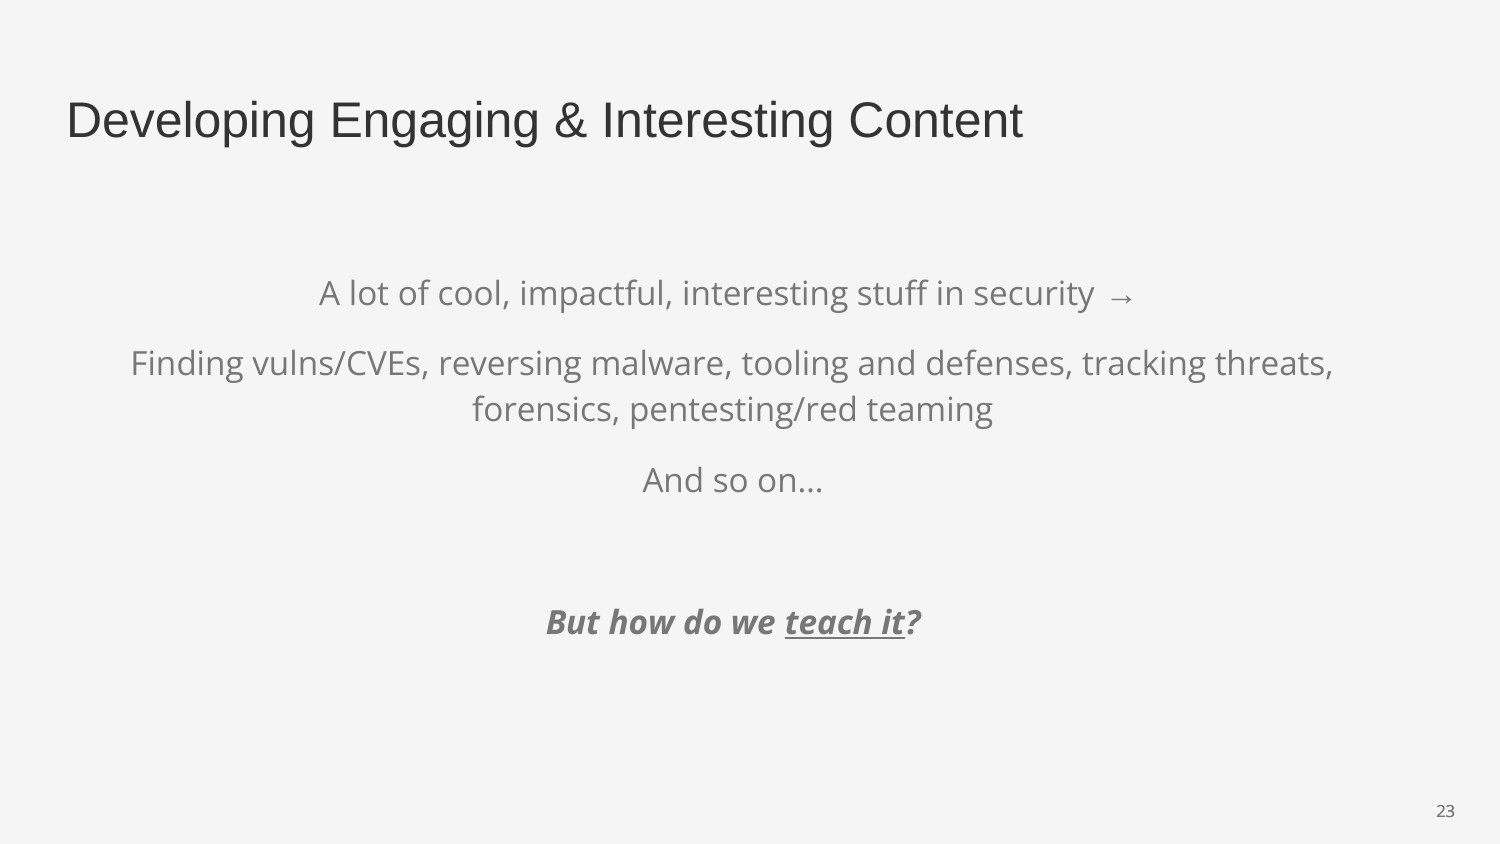

# Developing Engaging & Interesting Content

A lot of cool, impactful, interesting stuff in security →
Finding vulns/CVEs, reversing malware, tooling and defenses, tracking threats, forensics, pentesting/red teaming
And so on…

But how do we teach it?

23
23